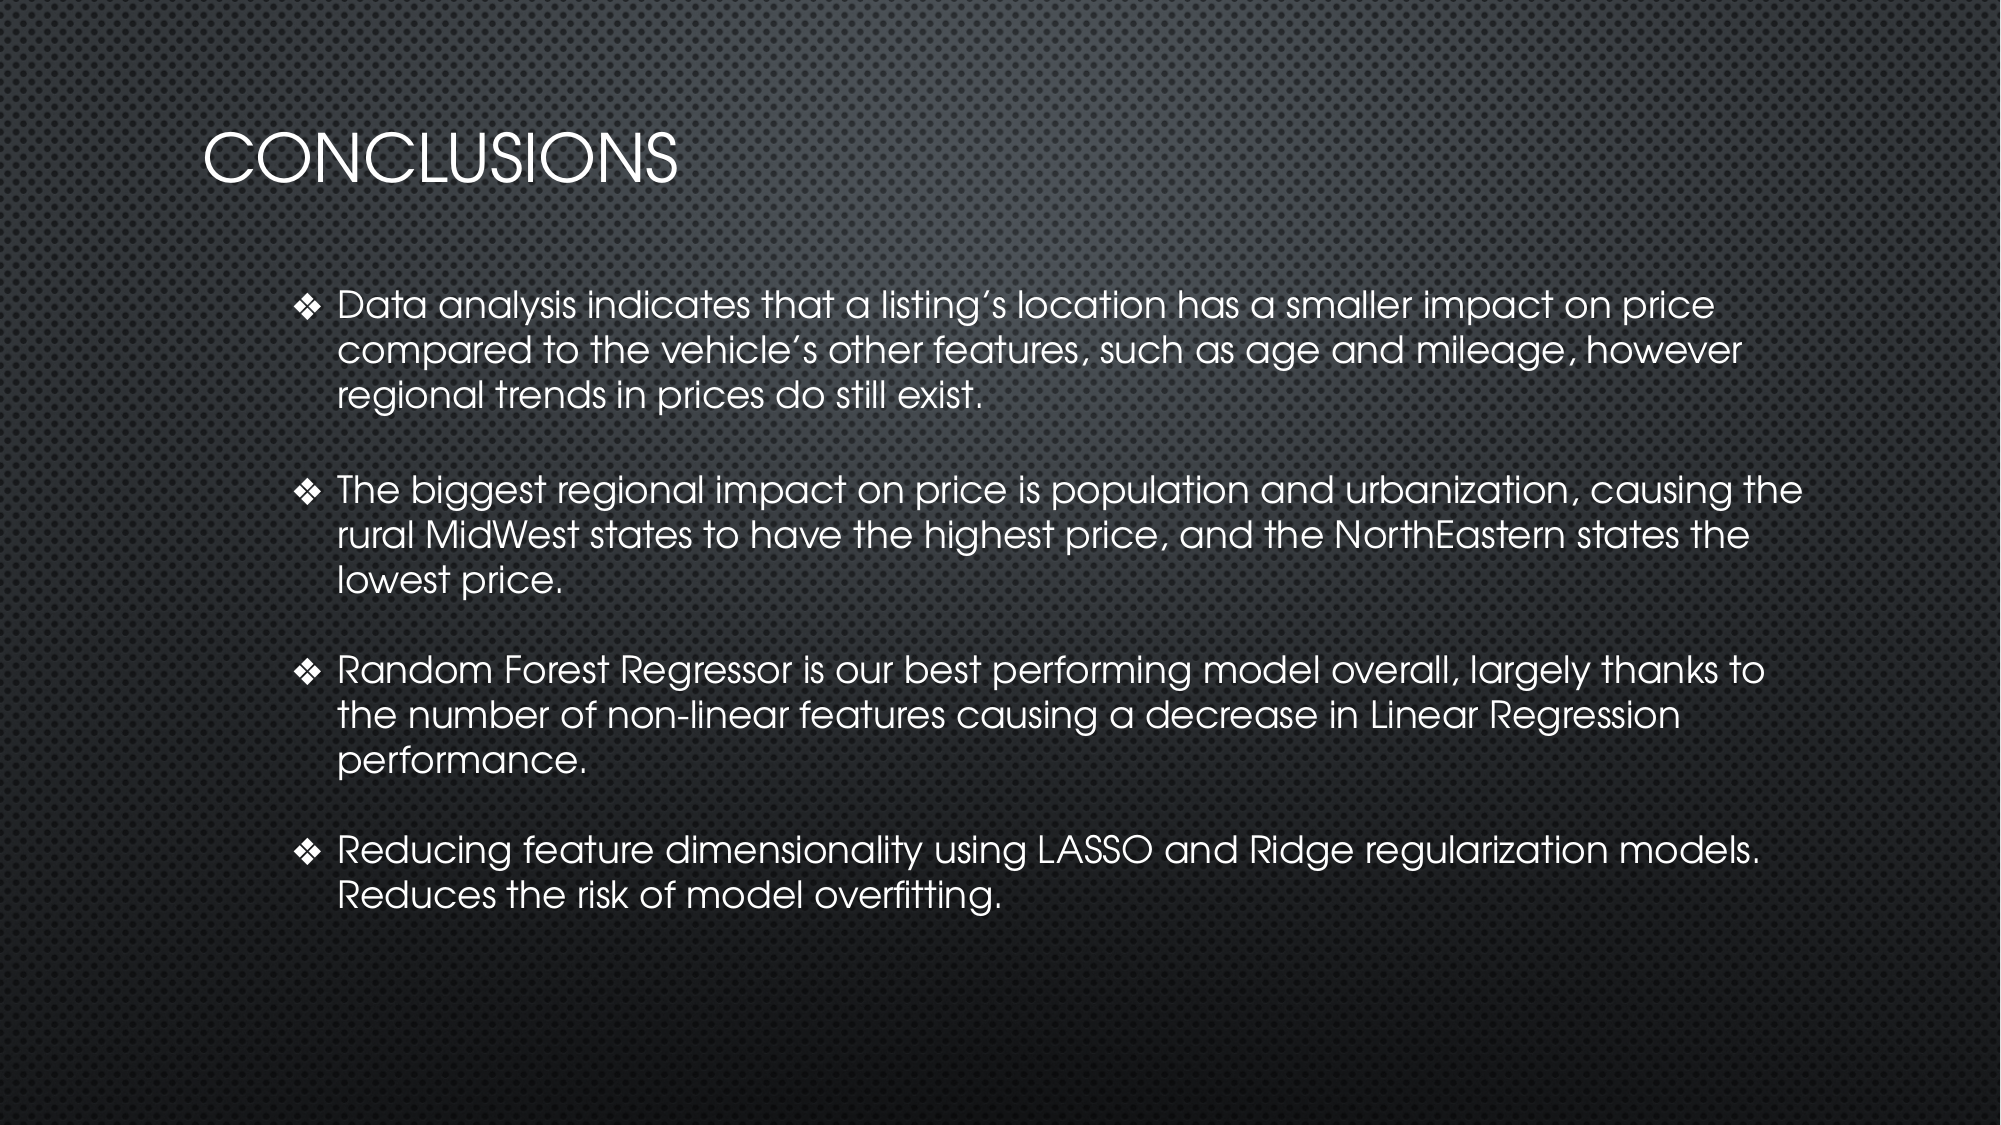

# CONCLUSIONS
Data analysis indicates that a listing’s location has a smaller impact on price compared to the vehicle’s other features, such as age and mileage, however regional trends in prices do still exist.

The biggest regional impact on price is population and urbanization, causing the rural MidWest states to have the highest price, and the NorthEastern states the lowest price.

Random Forest Regressor is our best performing model overall, largely thanks to the number of non-linear features causing a decrease in Linear Regression performance.

Reducing feature dimensionality using LASSO and Ridge regularization models. Reduces the risk of model overfitting.